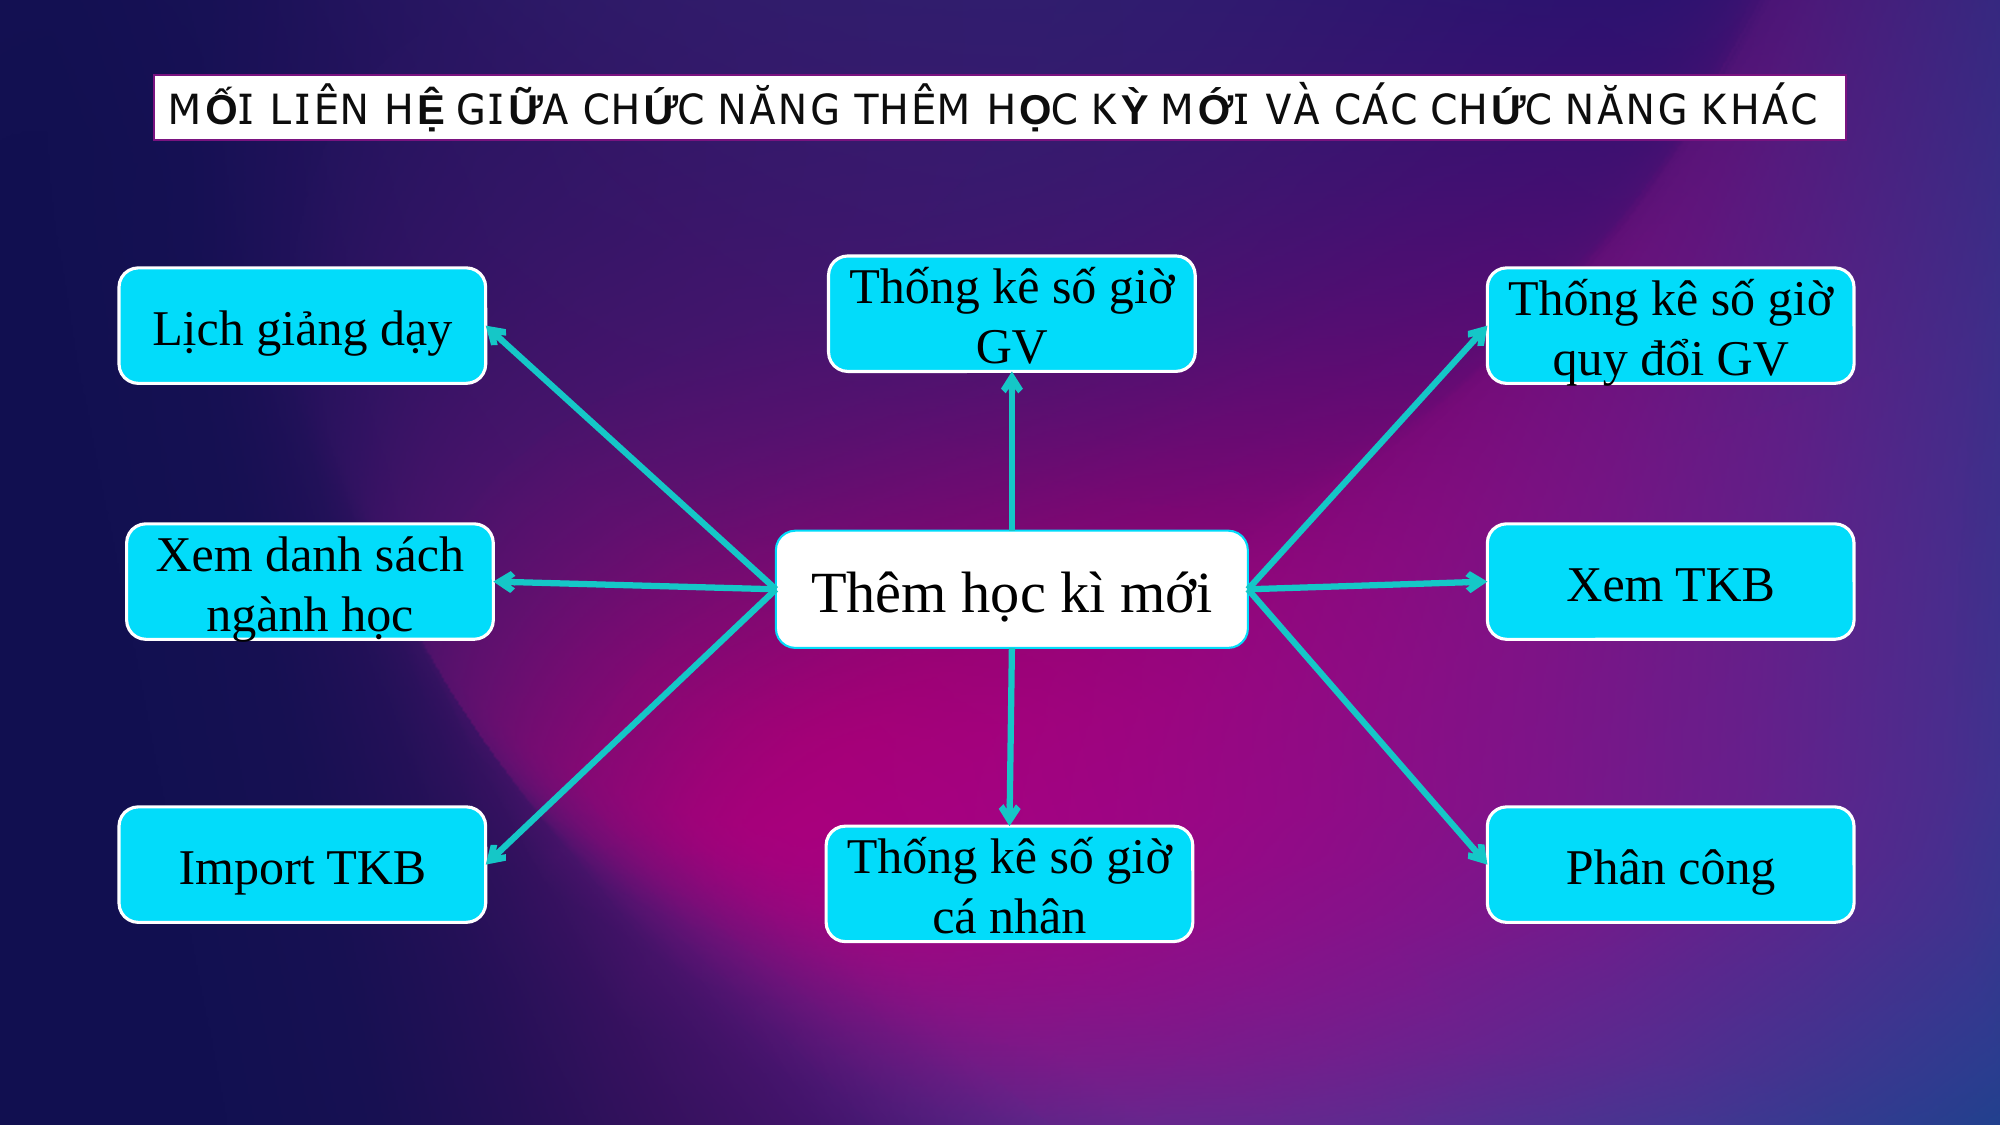

Mối liên hệ giữa chức năng Thêm học kỳ mới và các chức năng khác
Thống kê số giờ GV
Lịch giảng dạy
Thống kê số giờ quy đổi GV
Xem danh sách ngành học
Xem TKB
Thêm học kì mới
Import TKB
Phân công
Thống kê số giờ cá nhân